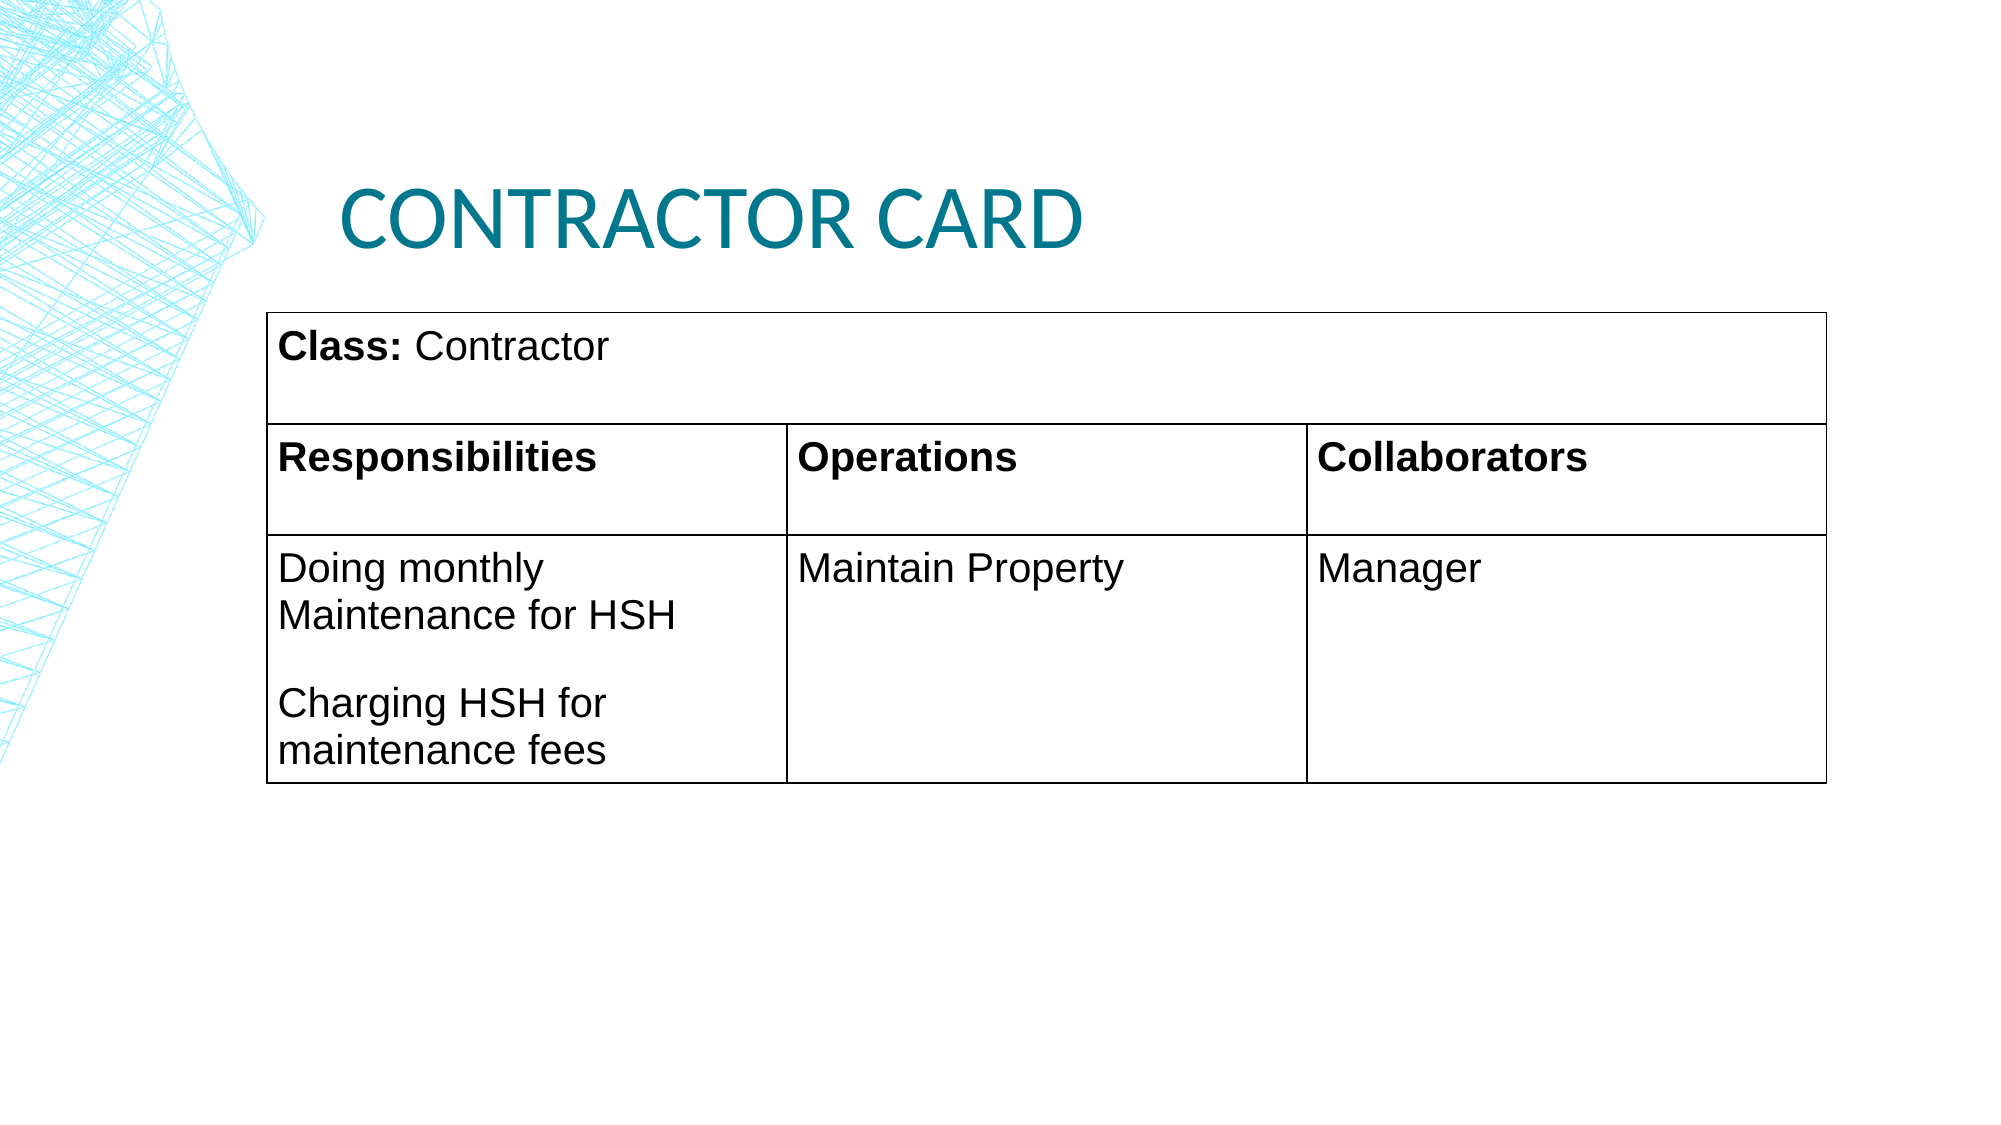

# Contractor card
| Class: Contractor |  |  |
| --- | --- | --- |
| Responsibilities | Operations | Collaborators |
| Doing monthly Maintenance for HSH Charging HSH for maintenance fees | Maintain Property | Manager |